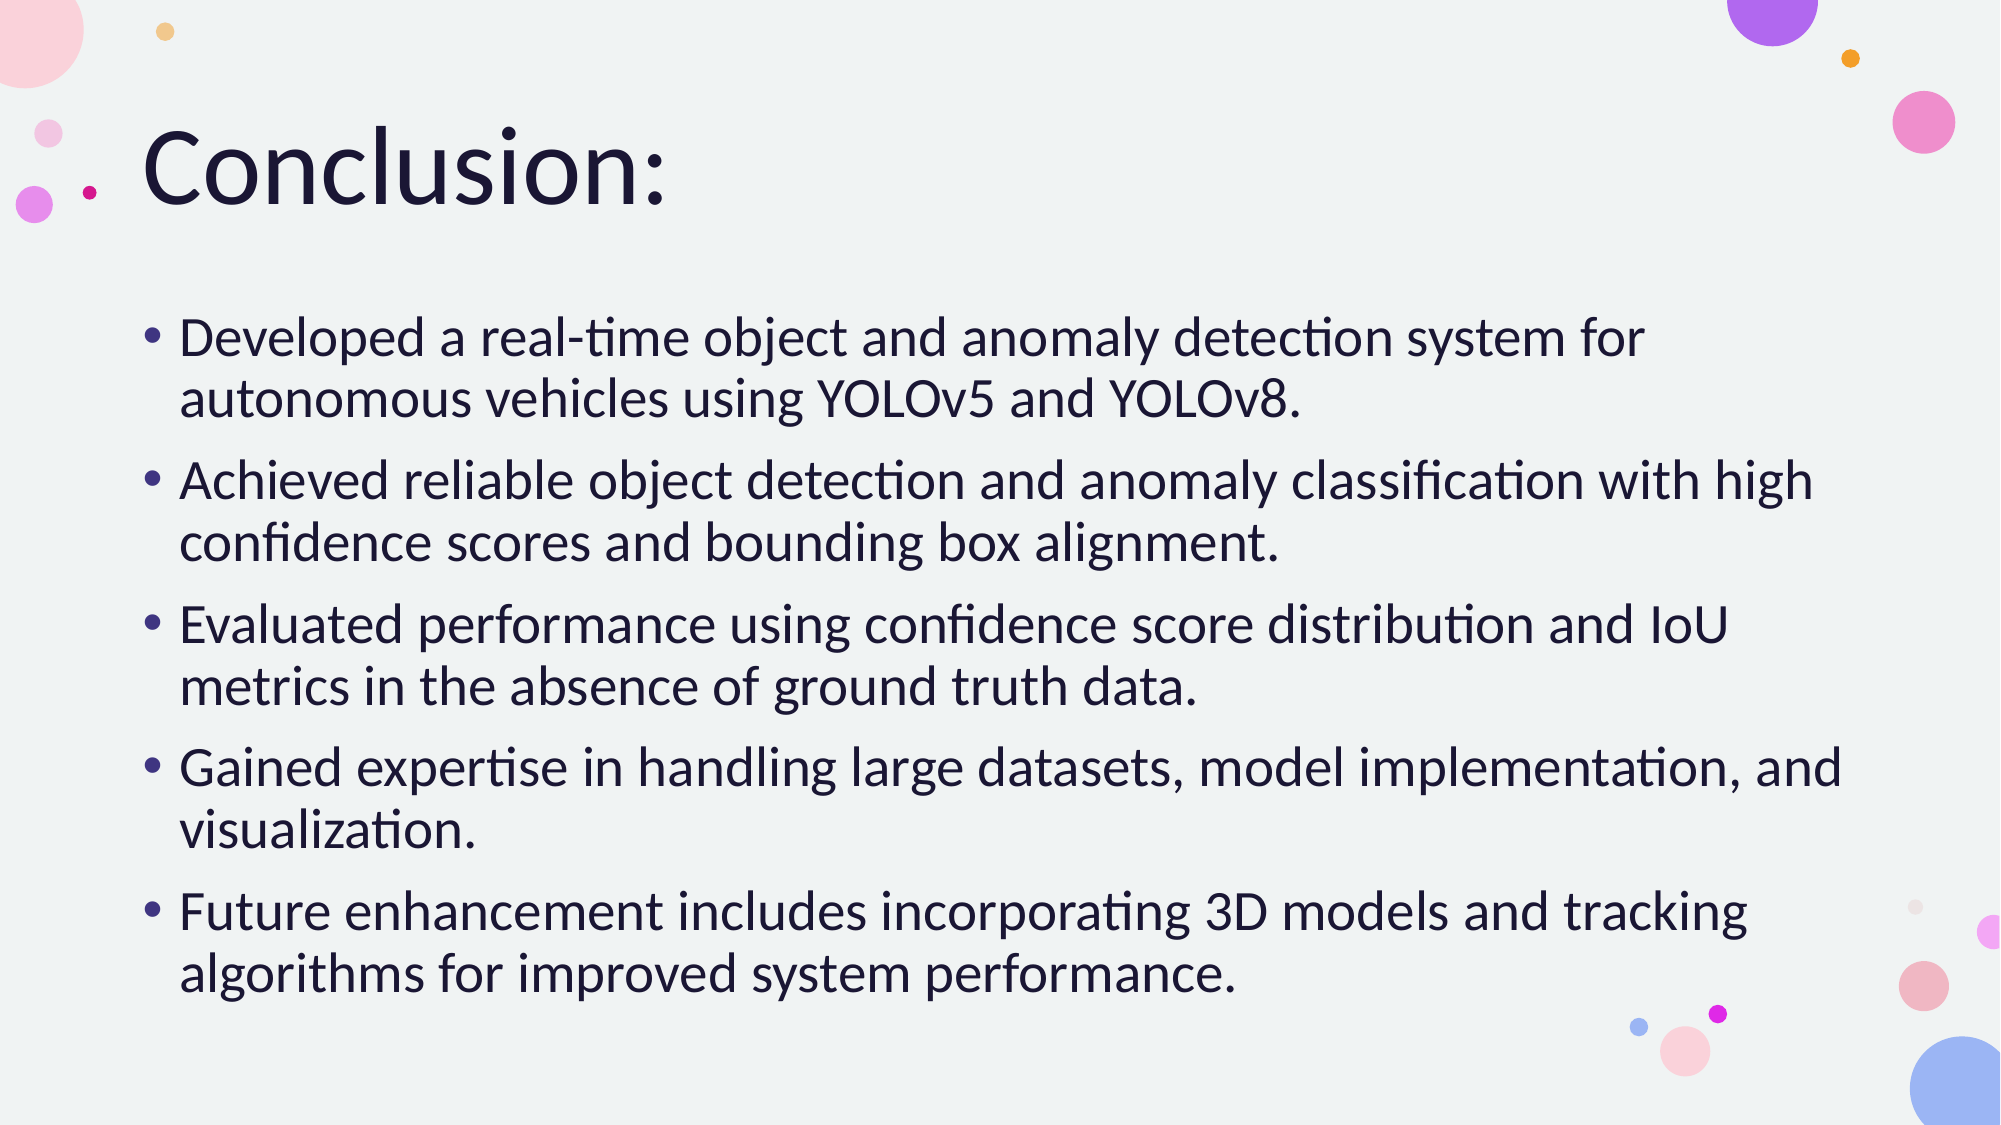

# Conclusion:
Developed a real-time object and anomaly detection system for autonomous vehicles using YOLOv5 and YOLOv8.
Achieved reliable object detection and anomaly classification with high confidence scores and bounding box alignment.
Evaluated performance using confidence score distribution and IoU metrics in the absence of ground truth data.
Gained expertise in handling large datasets, model implementation, and visualization.
Future enhancement includes incorporating 3D models and tracking algorithms for improved system performance.